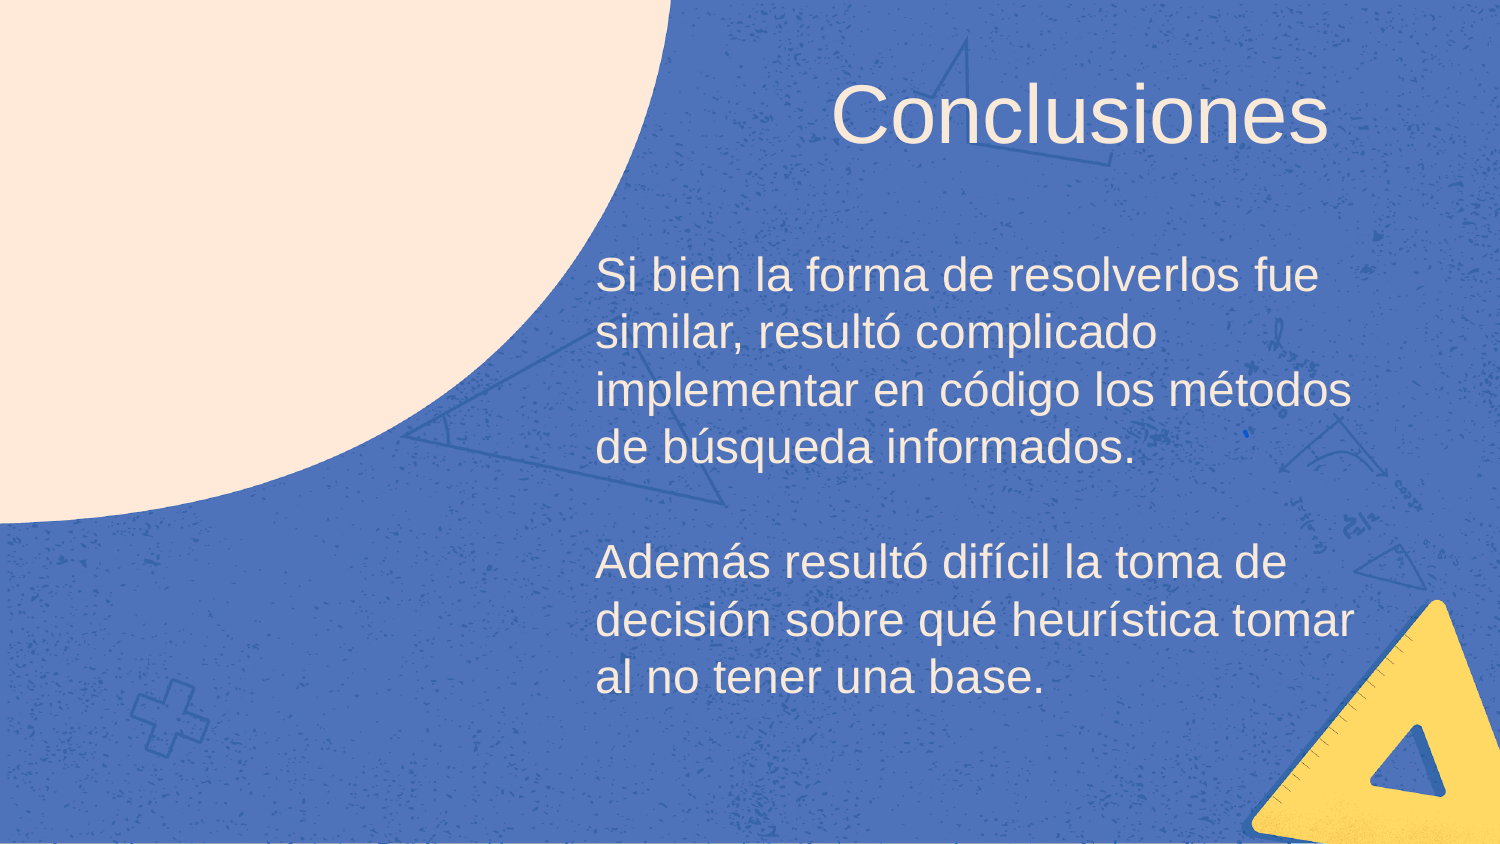

Conclusiones
Si bien la forma de resolverlos fue similar, resultó complicado implementar en código los métodos de búsqueda informados.

Además resultó difícil la toma de decisión sobre qué heurística tomar al no tener una base.